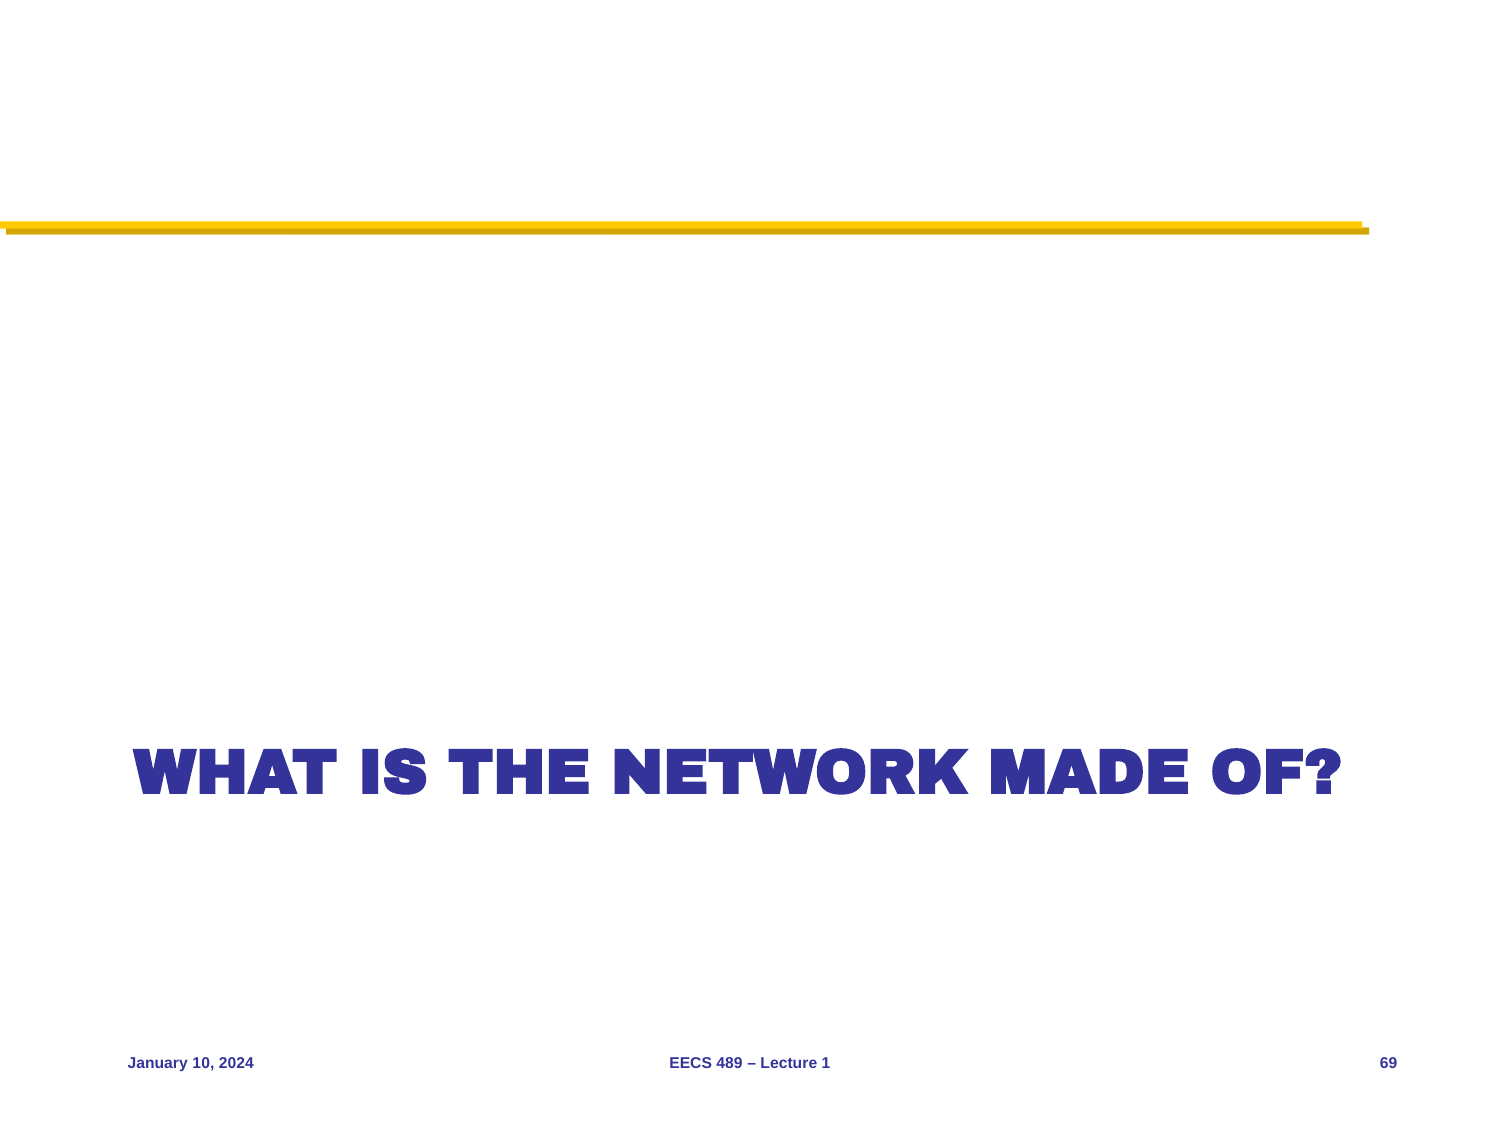

# What is the network made of?
January 10, 2024
EECS 489 – Lecture 1
69